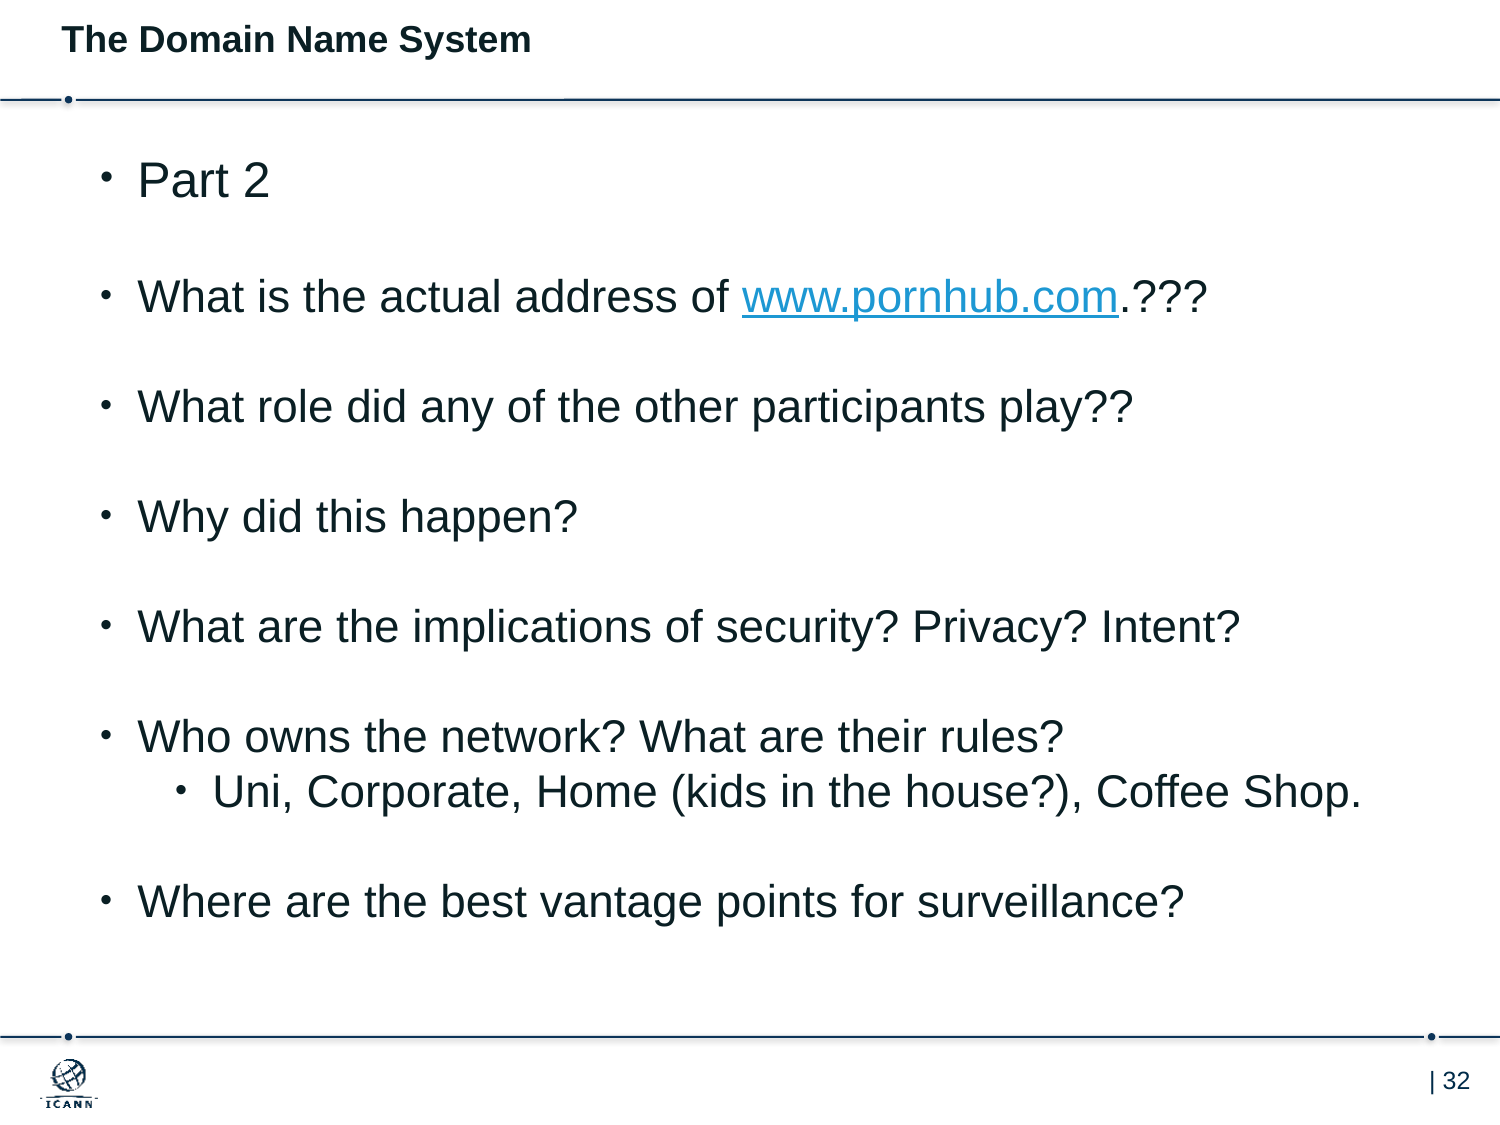

The Domain Name System
Part 2

What is the actual address of www.pornhub.com.???

What role did any of the other participants play??

Why did this happen?

What are the implications of security? Privacy? Intent?

Who owns the network? What are their rules?
Uni, Corporate, Home (kids in the house?), Coffee Shop.

Where are the best vantage points for surveillance?